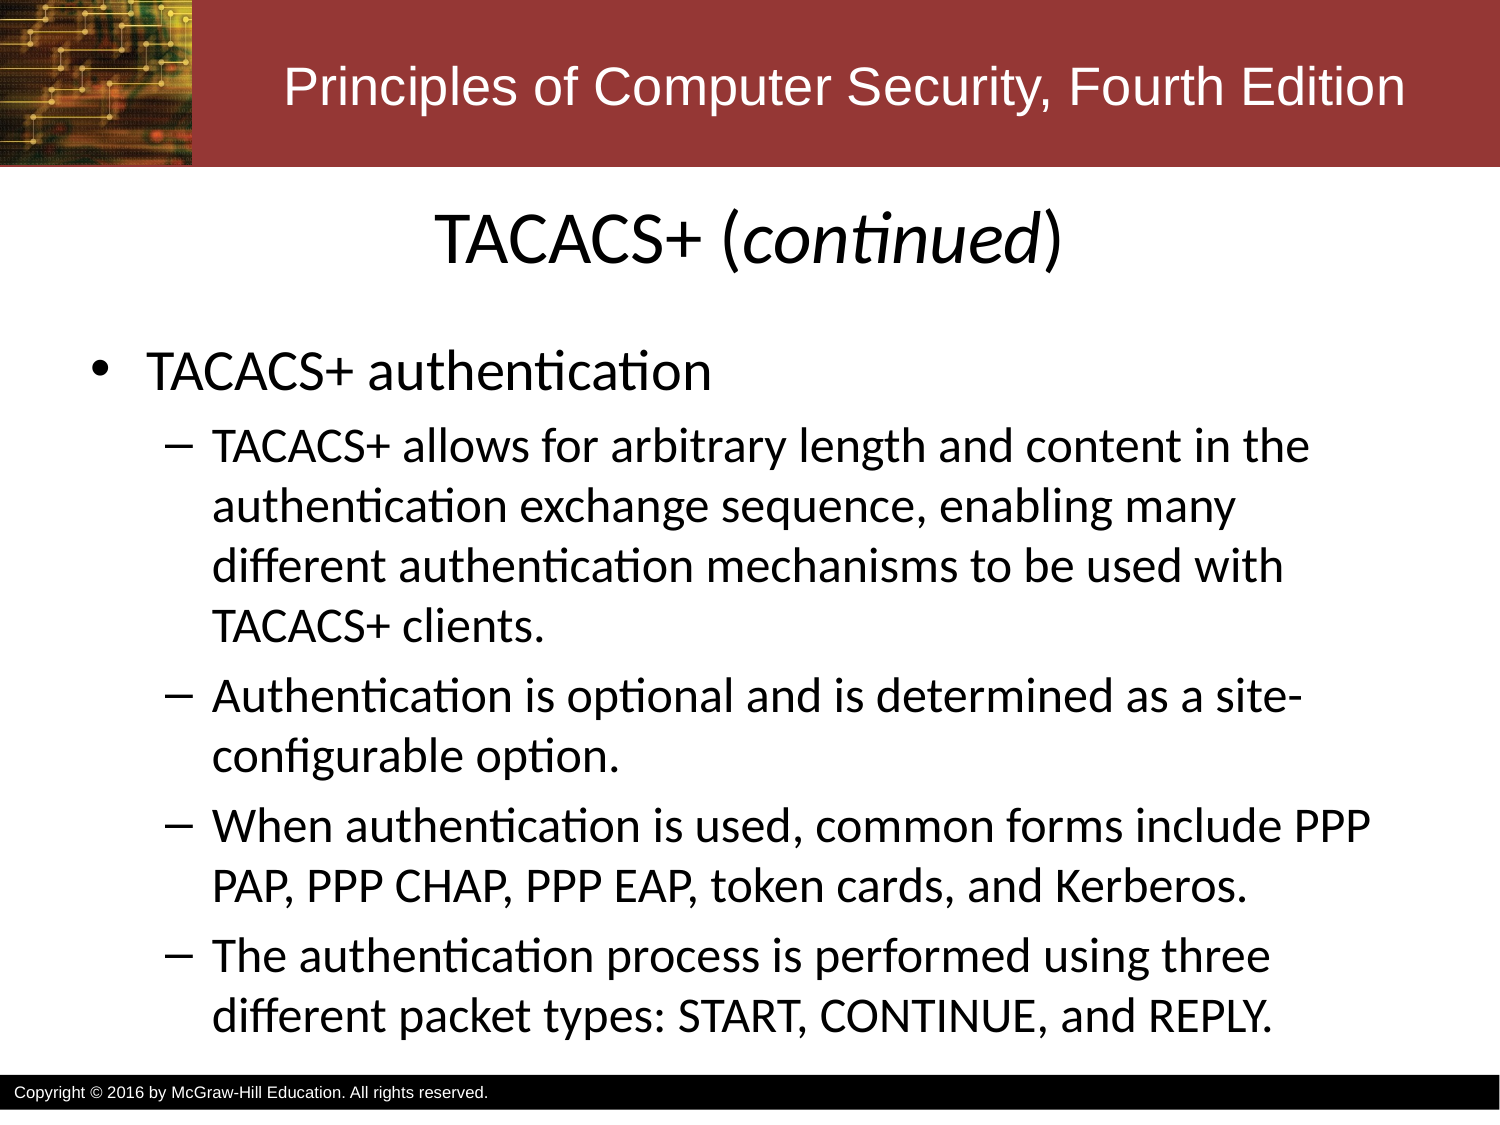

# TACACS+ (continued)
TACACS+ authentication
TACACS+ allows for arbitrary length and content in the authentication exchange sequence, enabling many different authentication mechanisms to be used with TACACS+ clients.
Authentication is optional and is determined as a site-configurable option.
When authentication is used, common forms include PPP PAP, PPP CHAP, PPP EAP, token cards, and Kerberos.
The authentication process is performed using three different packet types: START, CONTINUE, and REPLY.